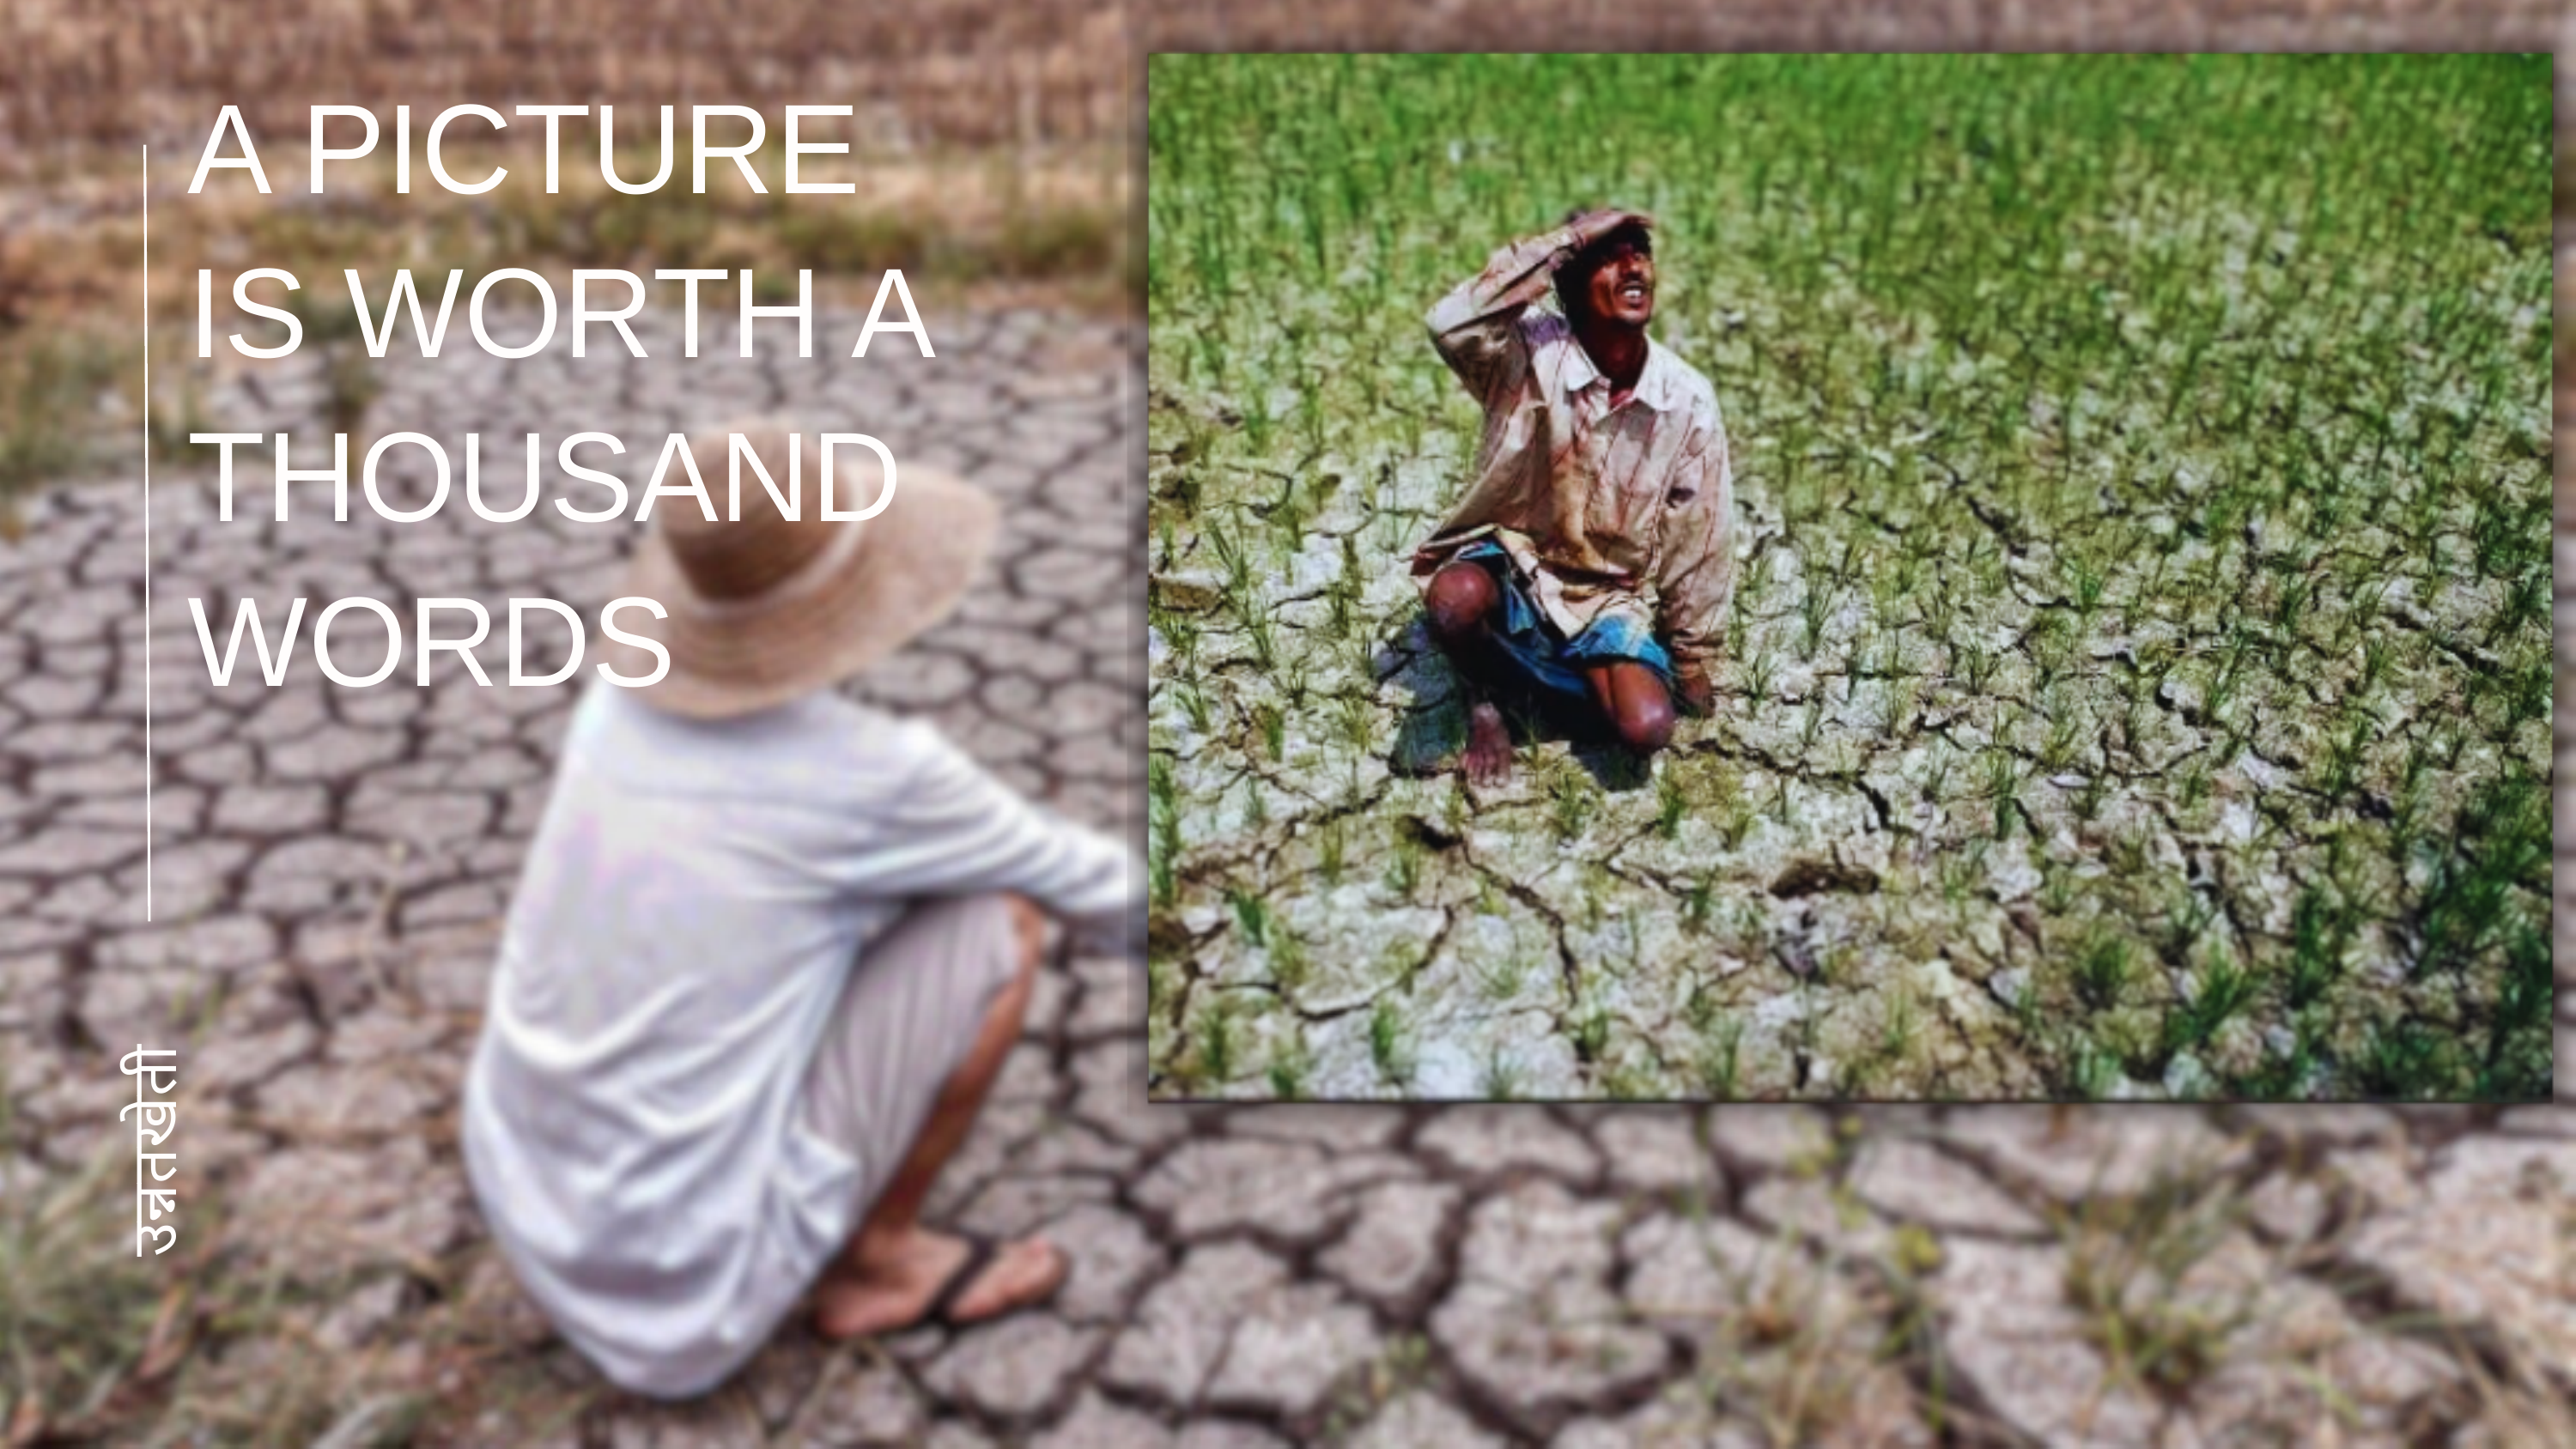

A PICTURE IS WORTH A THOUSAND WORDS

उन्नतखेती